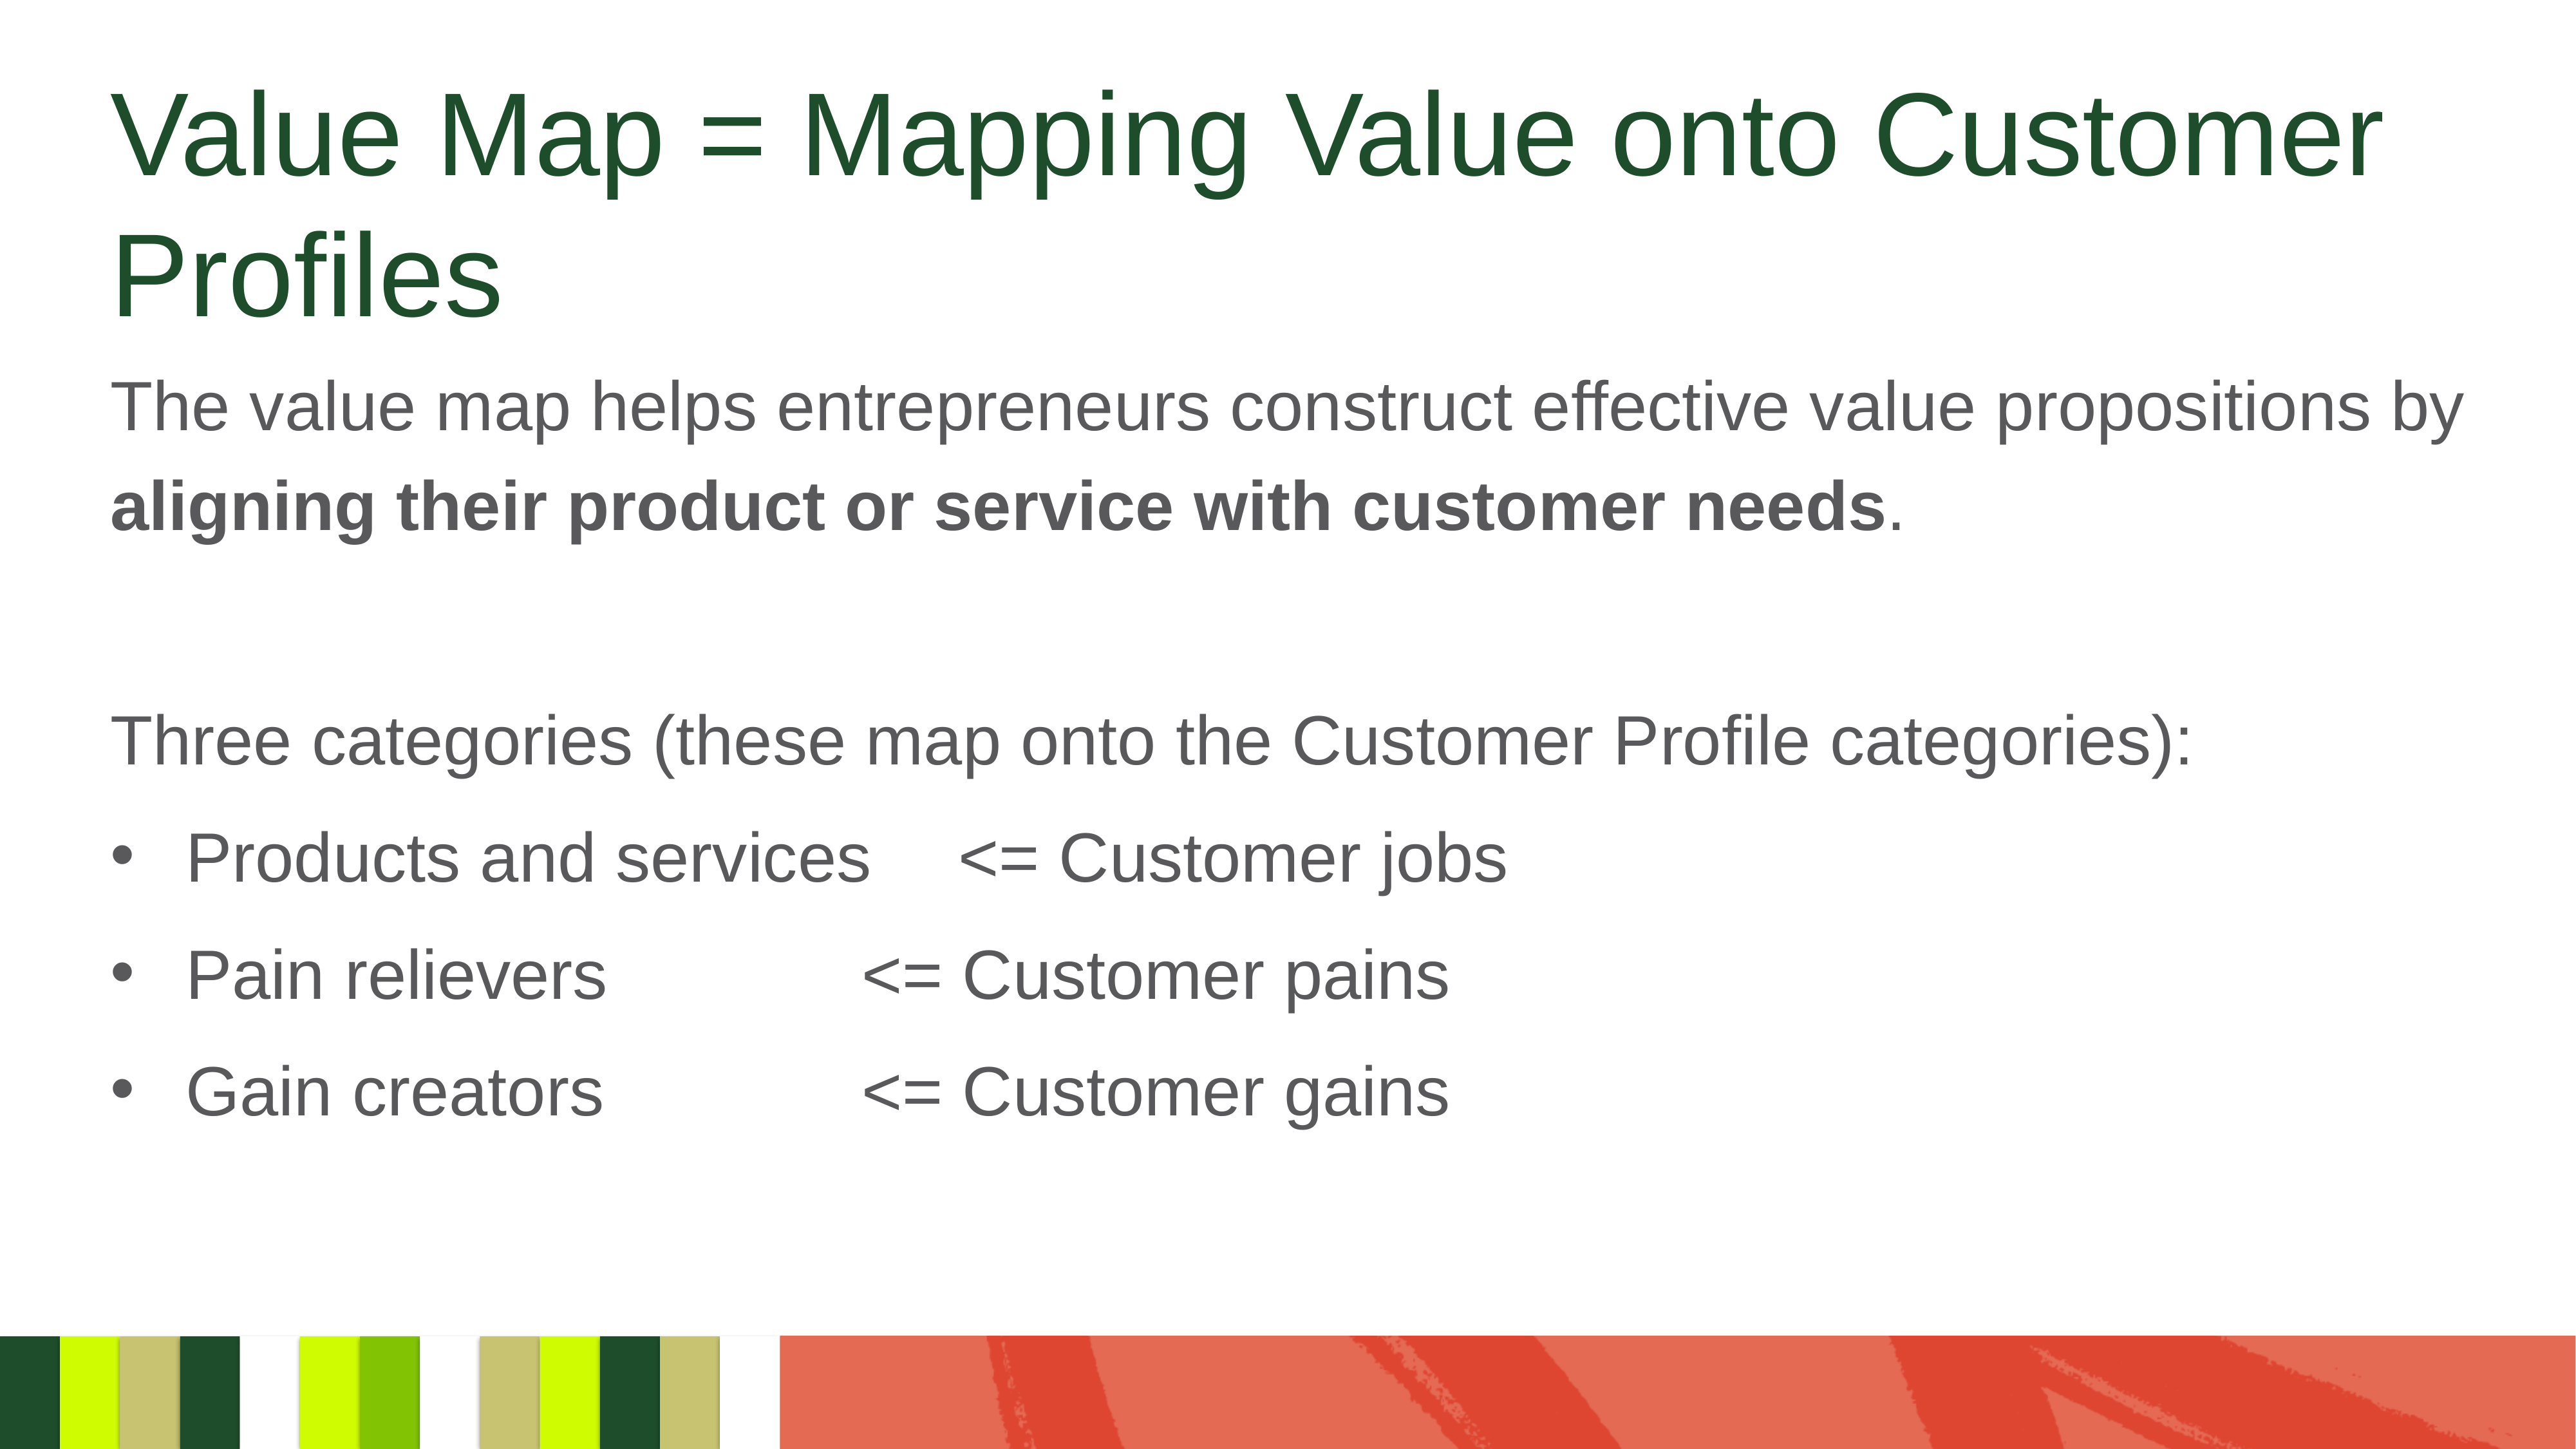

# Value Map = Mapping Value onto Customer Profiles
The value map helps entrepreneurs construct effective value propositions by aligning their product or service with customer needs.

Three categories (these map onto the Customer Profile categories):
Products and services 	<= Customer jobs
Pain relievers 			<= Customer pains
Gain creators 			<= Customer gains